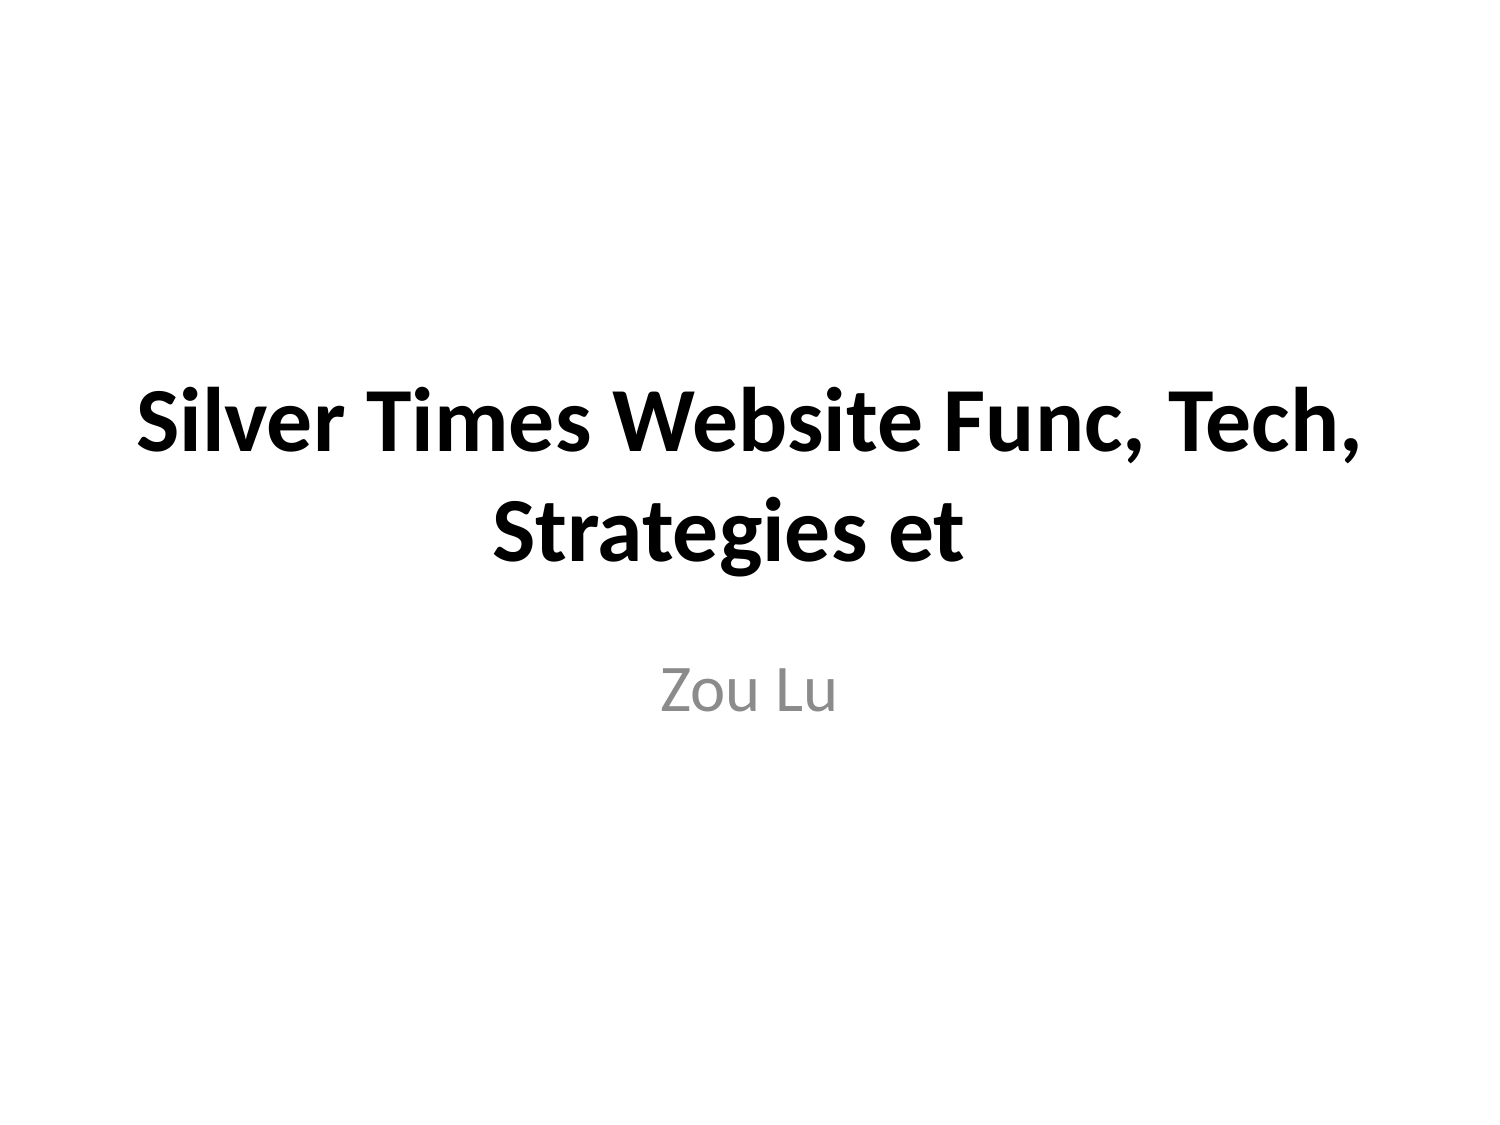

# Silver Times Website Func, Tech, Strategies et
Zou Lu